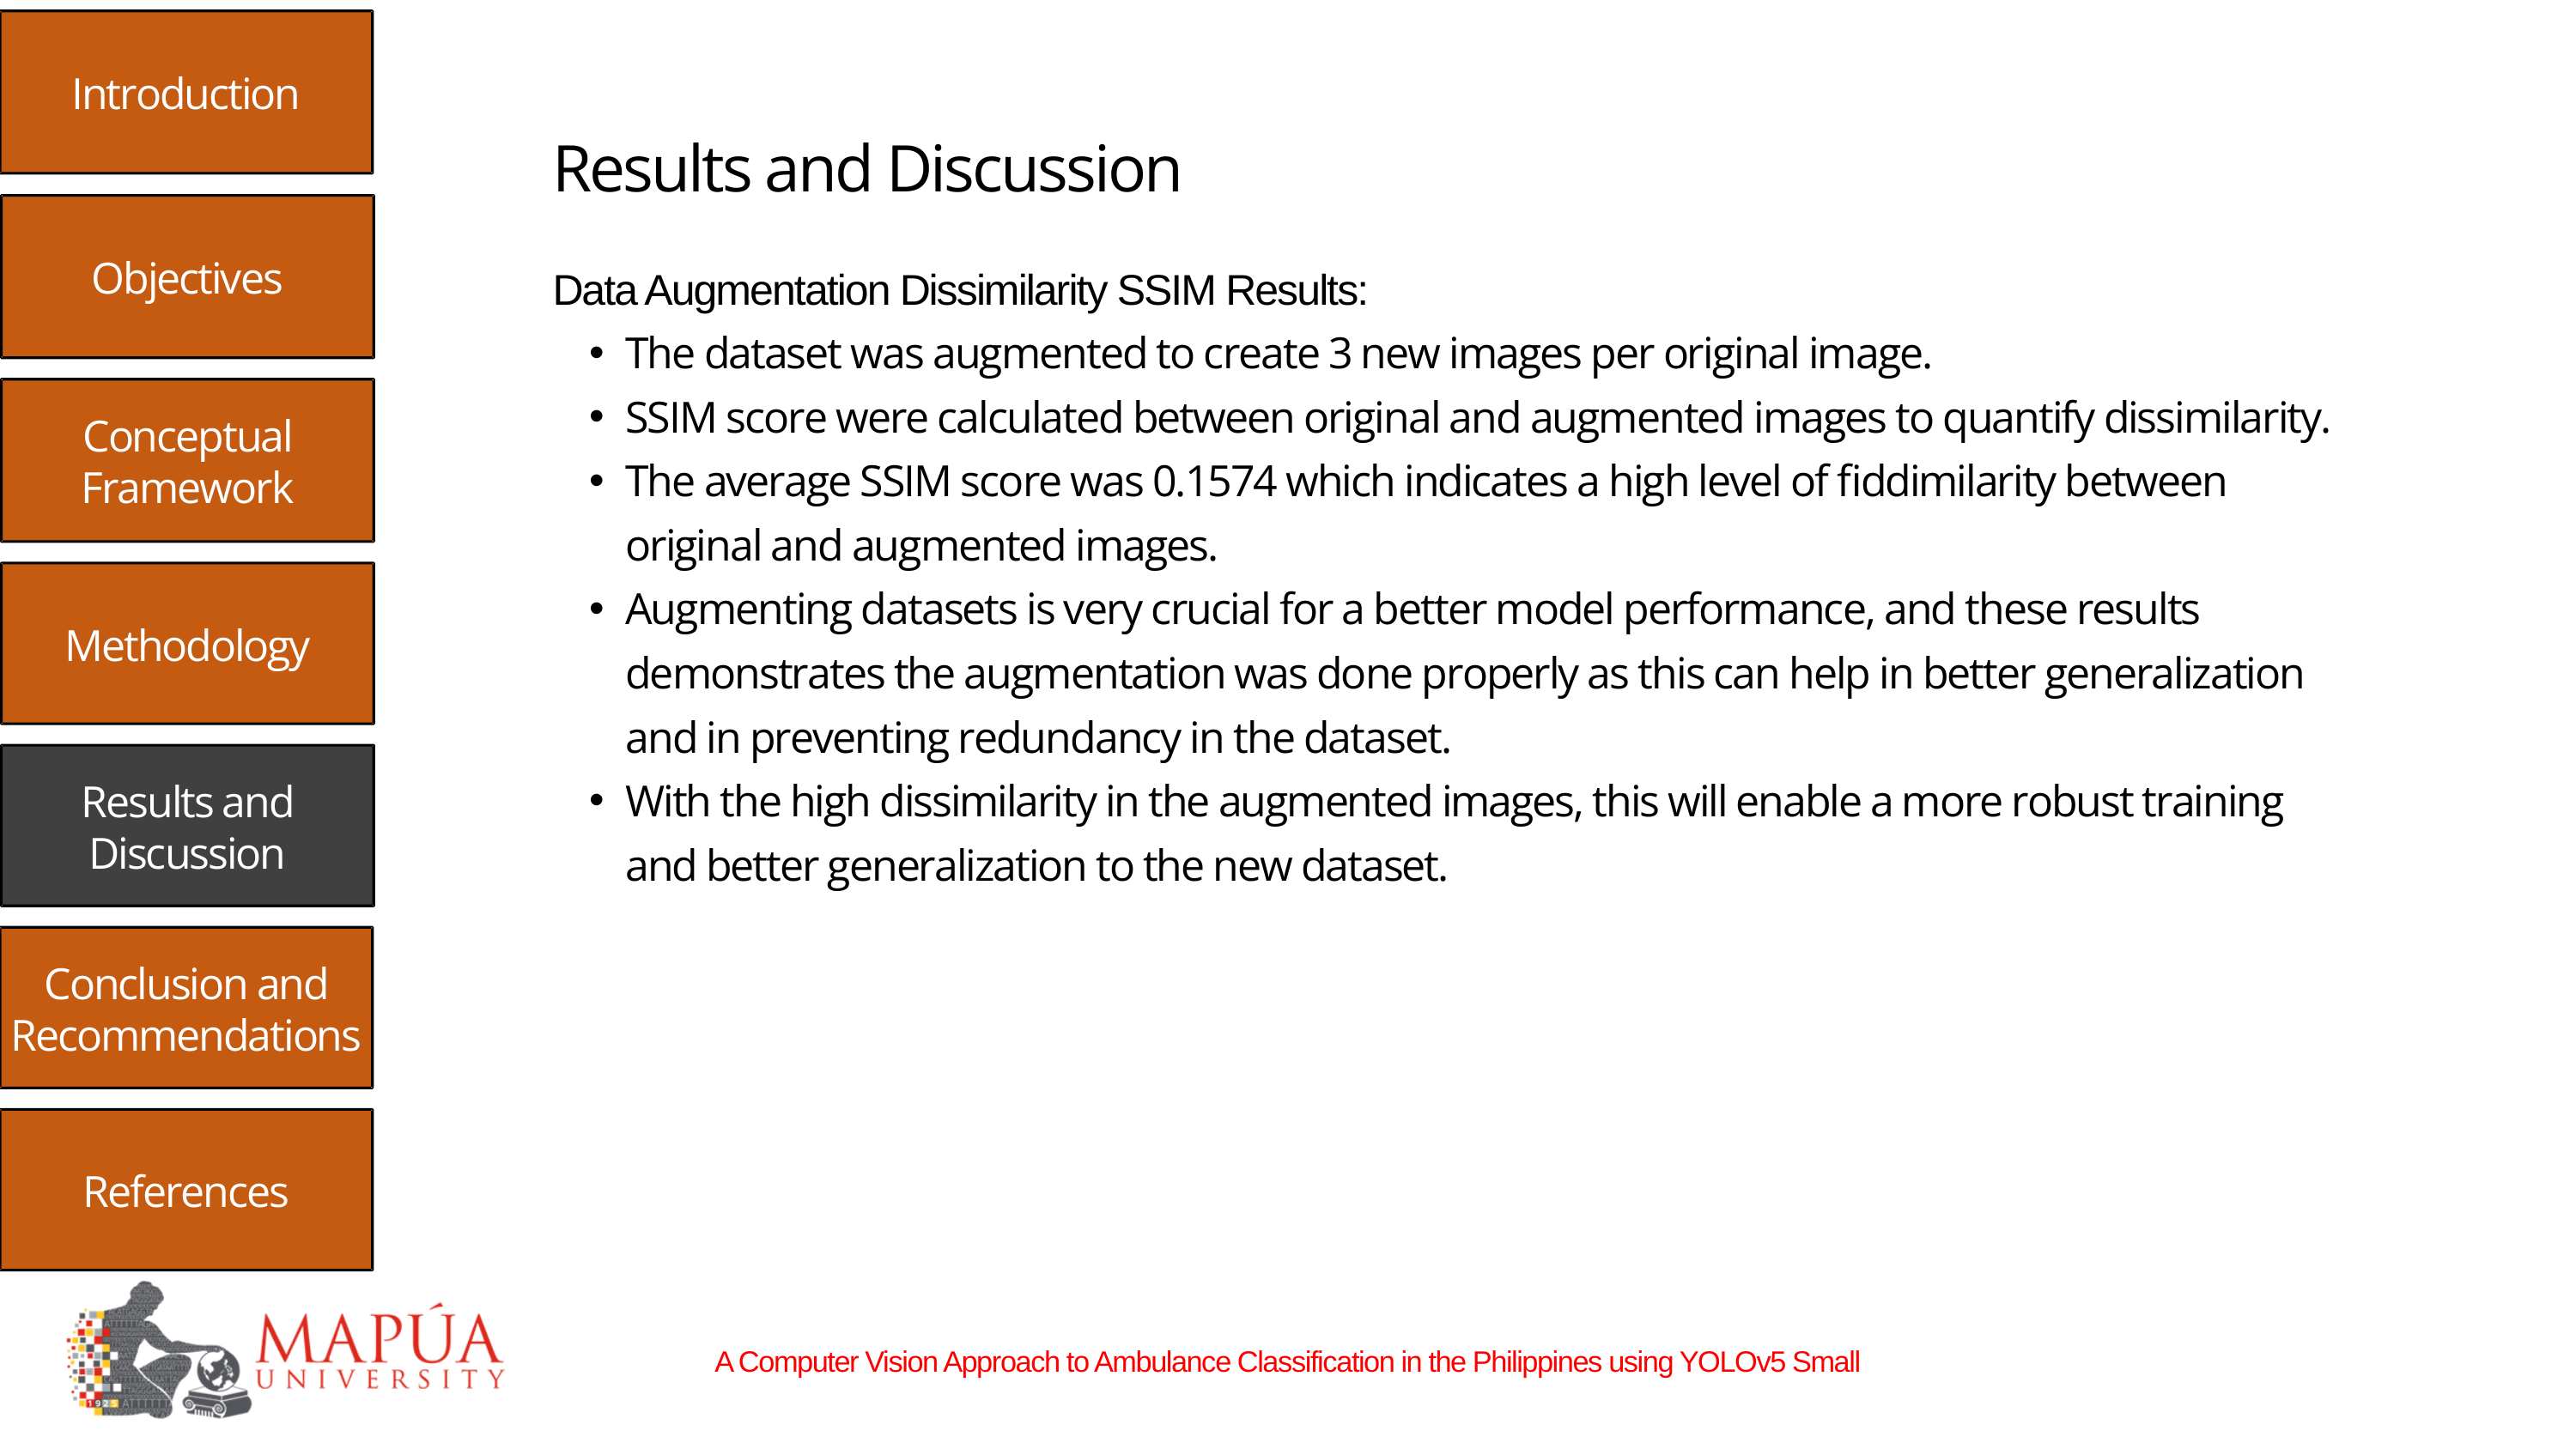

Introduction

Results and Discussion

Objectives

Data Augmentation Dissimilarity SSIM Results:
The dataset was augmented to create 3 new images per original image.
SSIM score were calculated between original and augmented images to quantify dissimilarity.
The average SSIM score was 0.1574 which indicates a high level of fiddimilarity between original and augmented images.
Augmenting datasets is very crucial for a better model performance, and these results demonstrates the augmentation was done properly as this can help in better generalization and in preventing redundancy in the dataset.
With the high dissimilarity in the augmented images, this will enable a more robust training and better generalization to the new dataset.

Conceptual Framework

Methodology

Results and Discussion

Conclusion and Recommendations

References

A Computer Vision Approach to Ambulance Classification in the Philippines using YOLOv5 Small